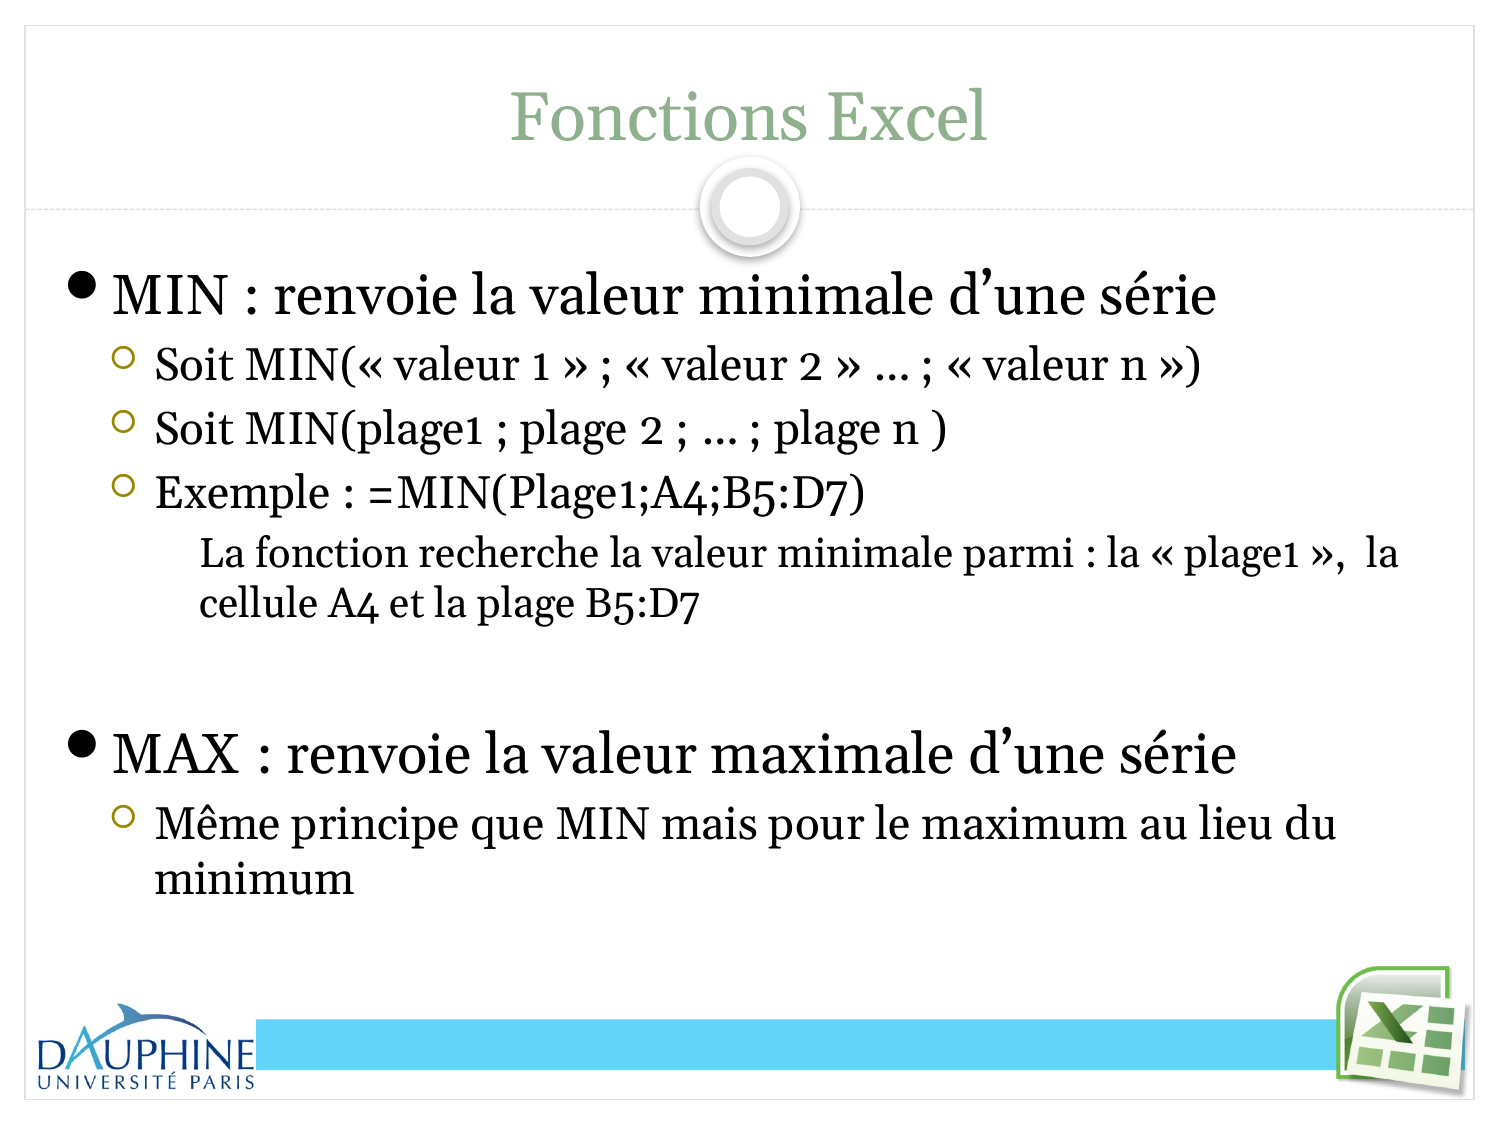

# Fonctions Excel
MIN : renvoie la valeur minimale d’une série
Soit MIN(« valeur 1 » ; « valeur 2 » … ; « valeur n »)
Soit MIN(plage1 ; plage 2 ; … ; plage n )
Exemple : =MIN(Plage1;A4;B5:D7)
La fonction recherche la valeur minimale parmi : la « plage1 »,  la cellule A4 et la plage B5:D7

MAX : renvoie la valeur maximale d’une série
Même principe que MIN mais pour le maximum au lieu du minimum